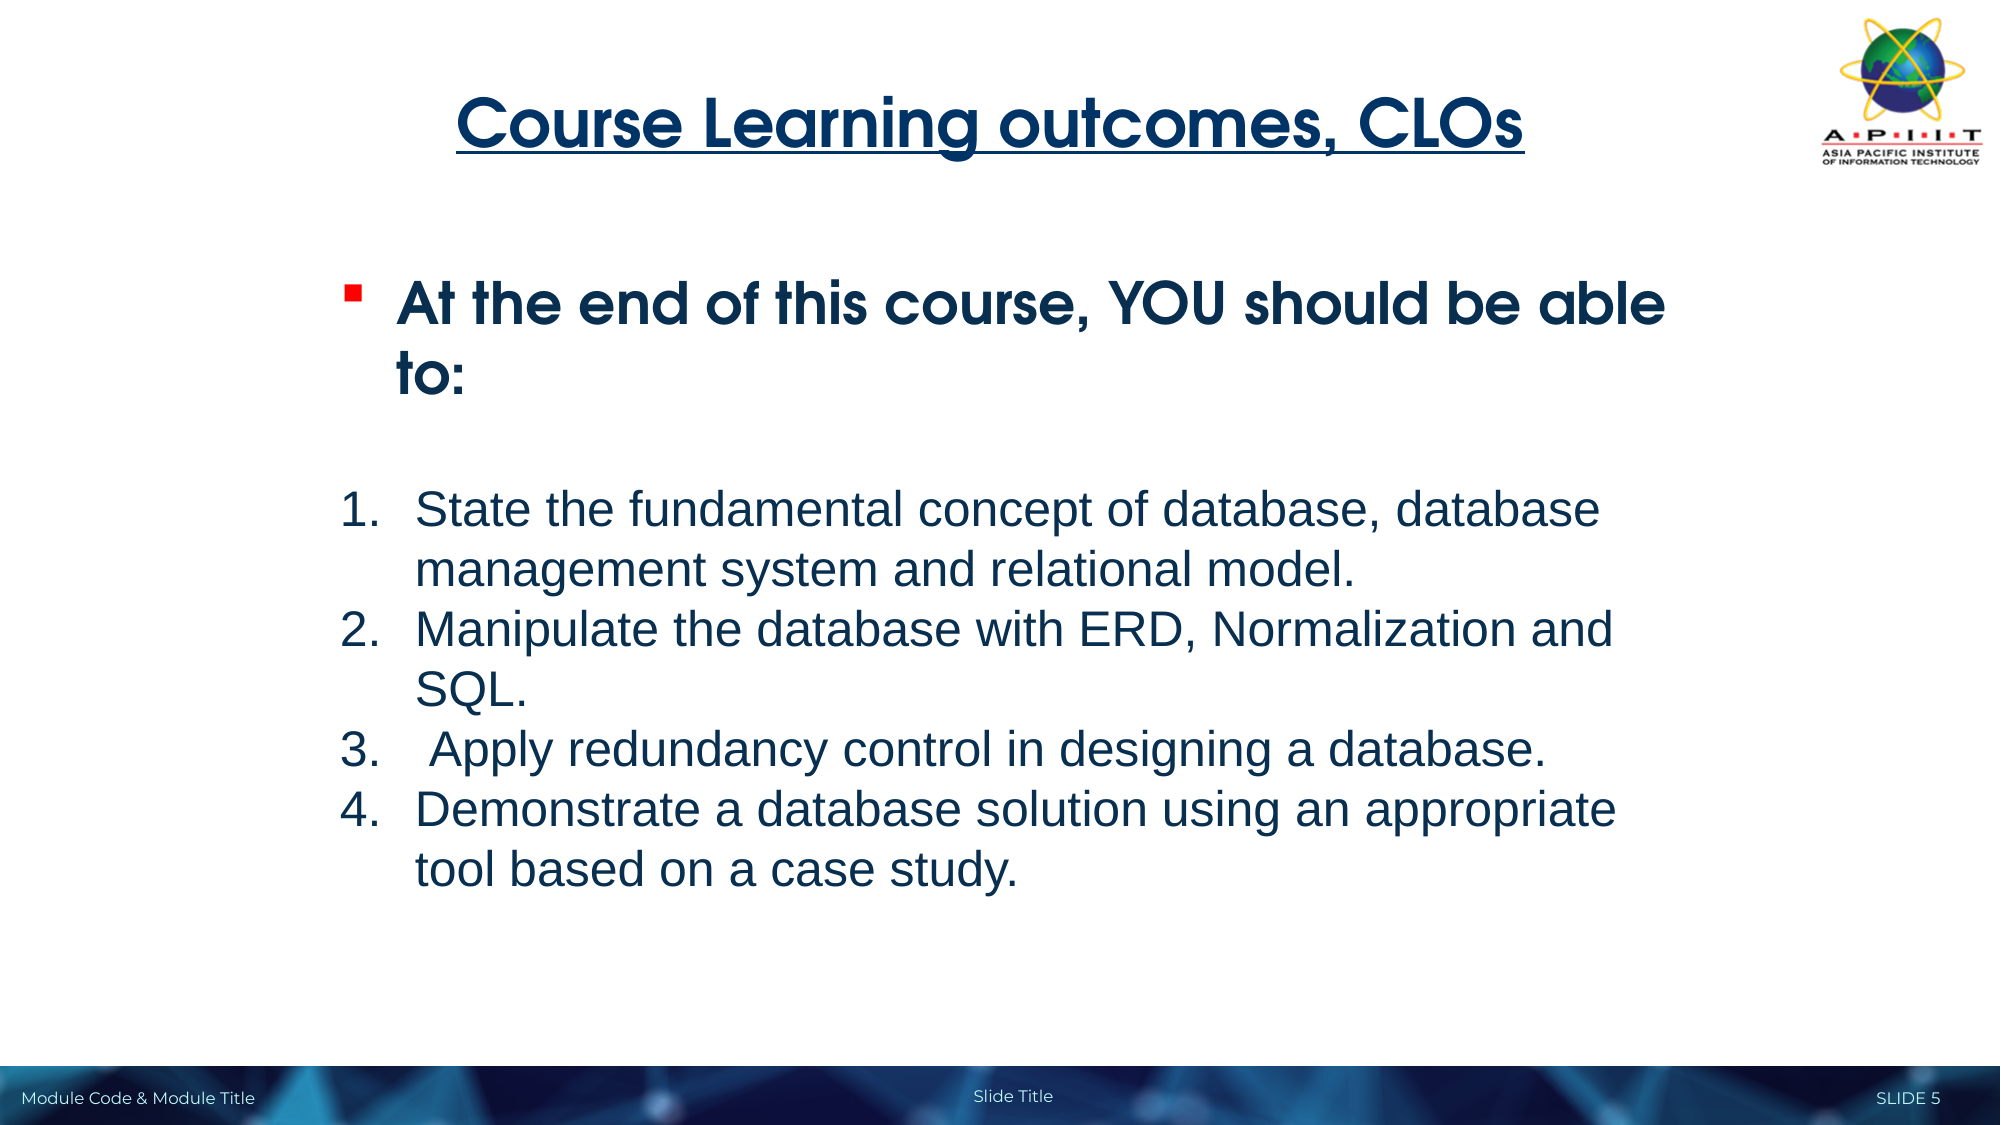

Course Learning outcomes, CLOs
At the end of this course, YOU should be able to:

State the fundamental concept of database, database management system and relational model.
Manipulate the database with ERD, Normalization and SQL.
 Apply redundancy control in designing a database.
Demonstrate a database solution using an appropriate tool based on a case study.